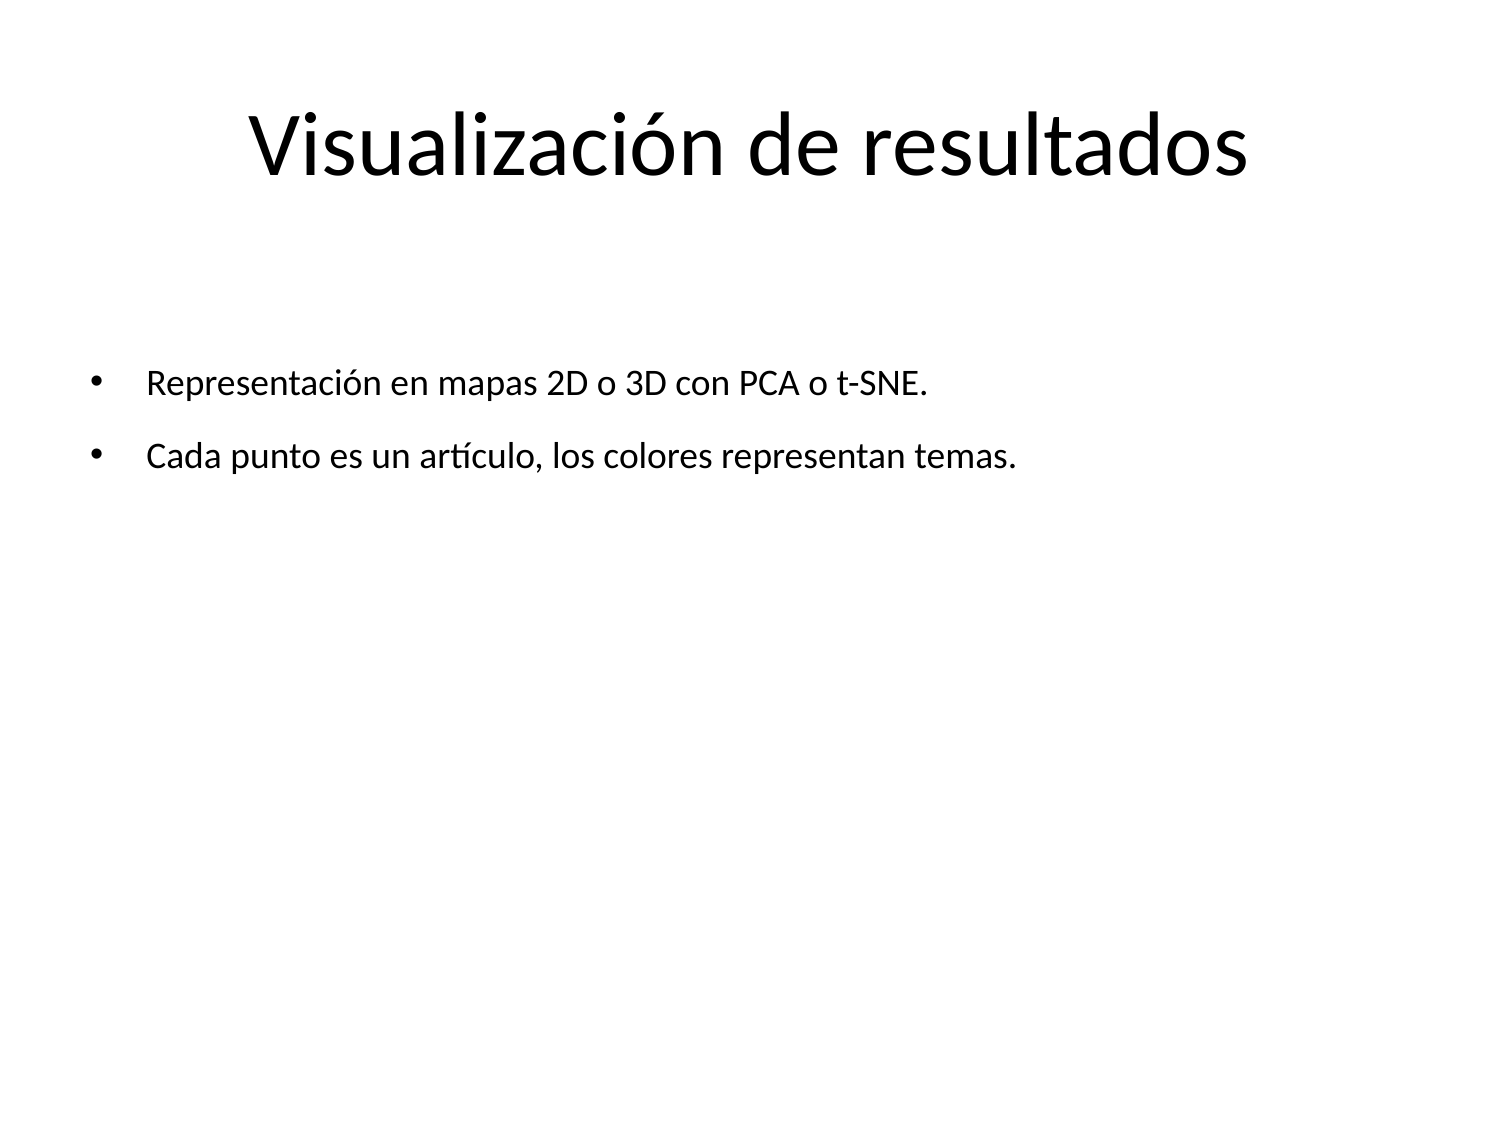

# Visualización de resultados

Representación en mapas 2D o 3D con PCA o t-SNE.
Cada punto es un artículo, los colores representan temas.